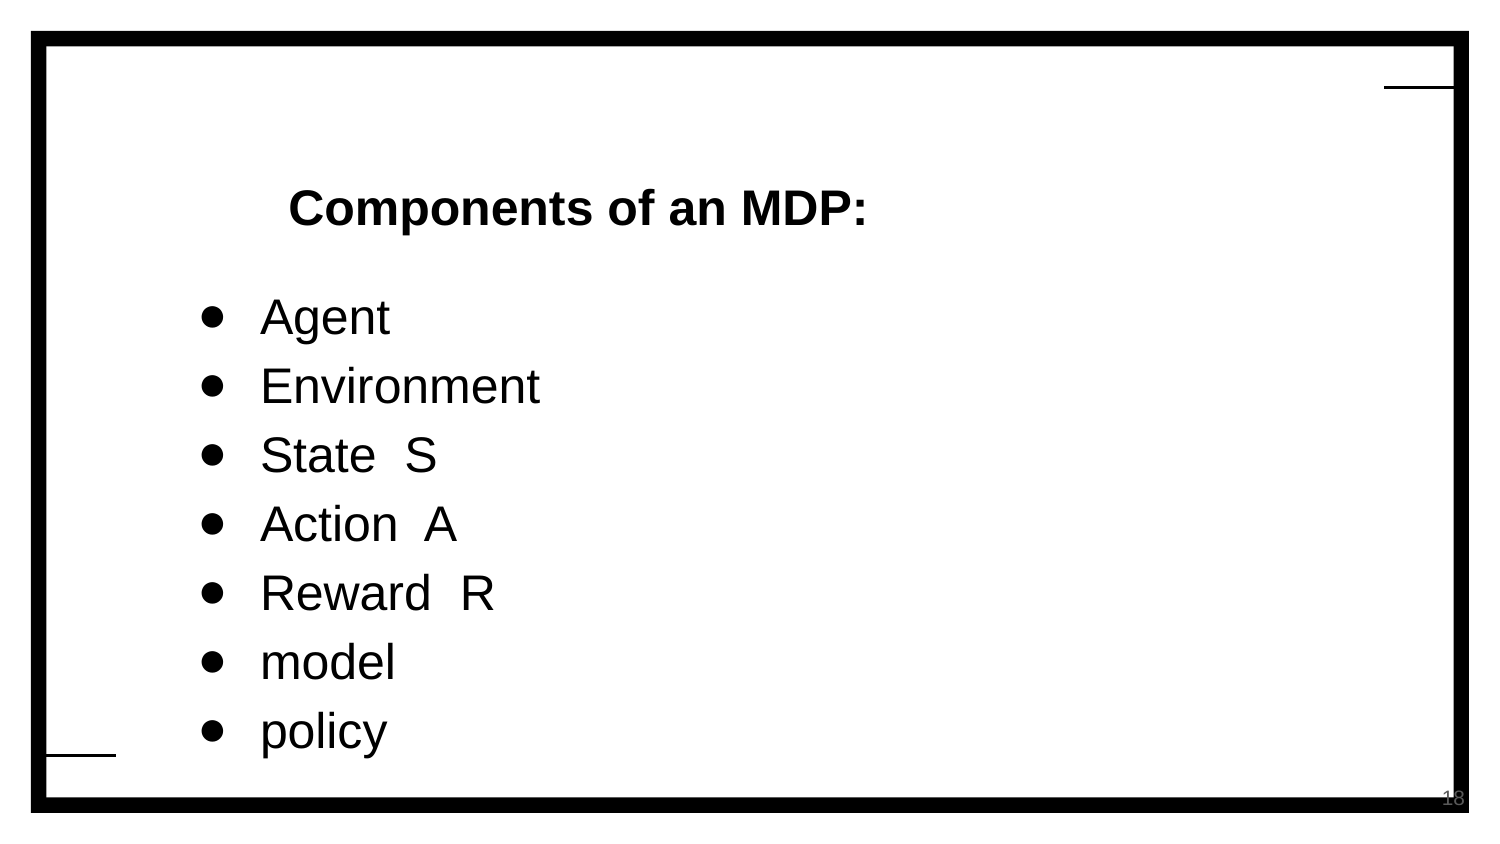

# Components of an MDP:
Agent
Environment
State  S
Action  A
Reward  R
model
policy

18